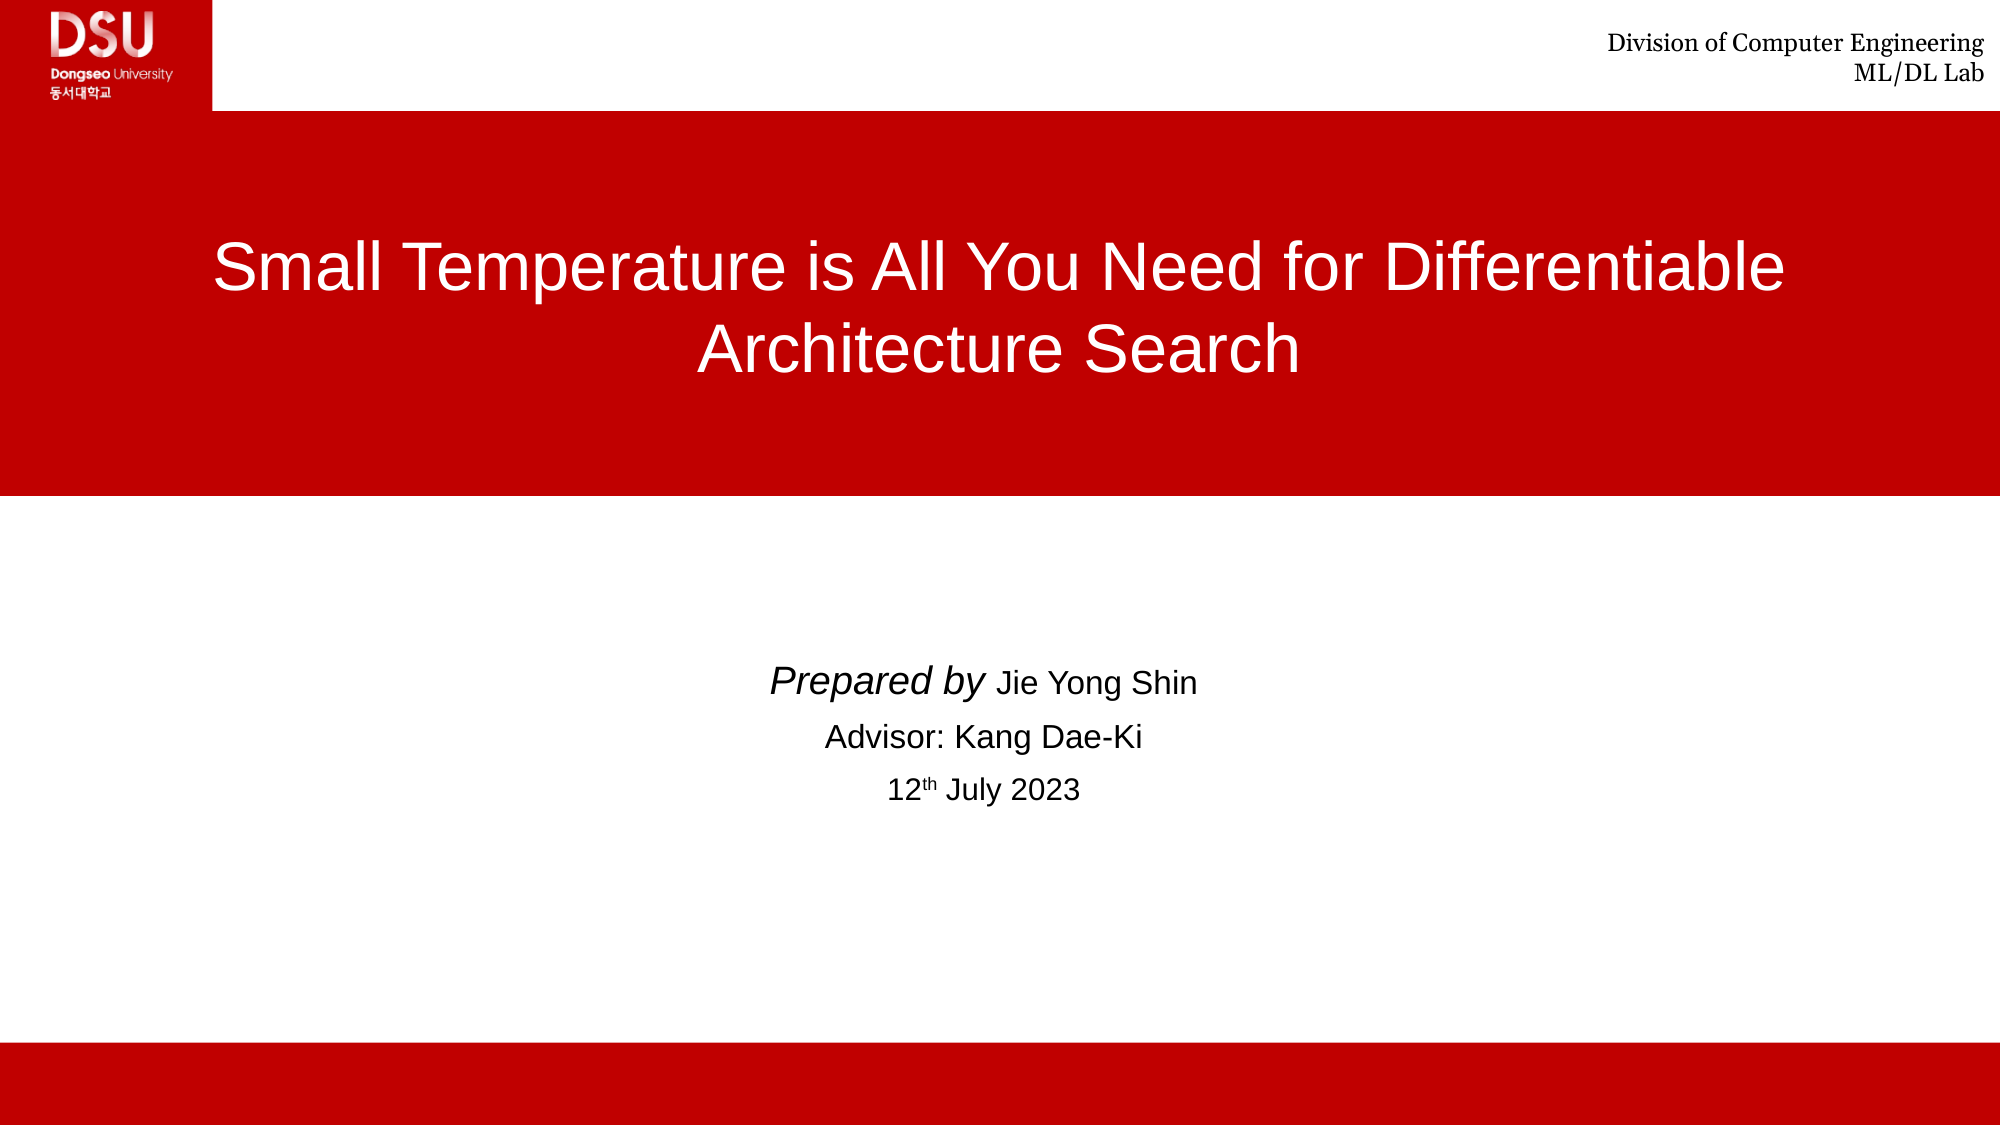

# Small Temperature is All You Need for Differentiable Architecture Search

Prepared by Jie Yong Shin
Advisor: Kang Dae-Ki
12th July 2023